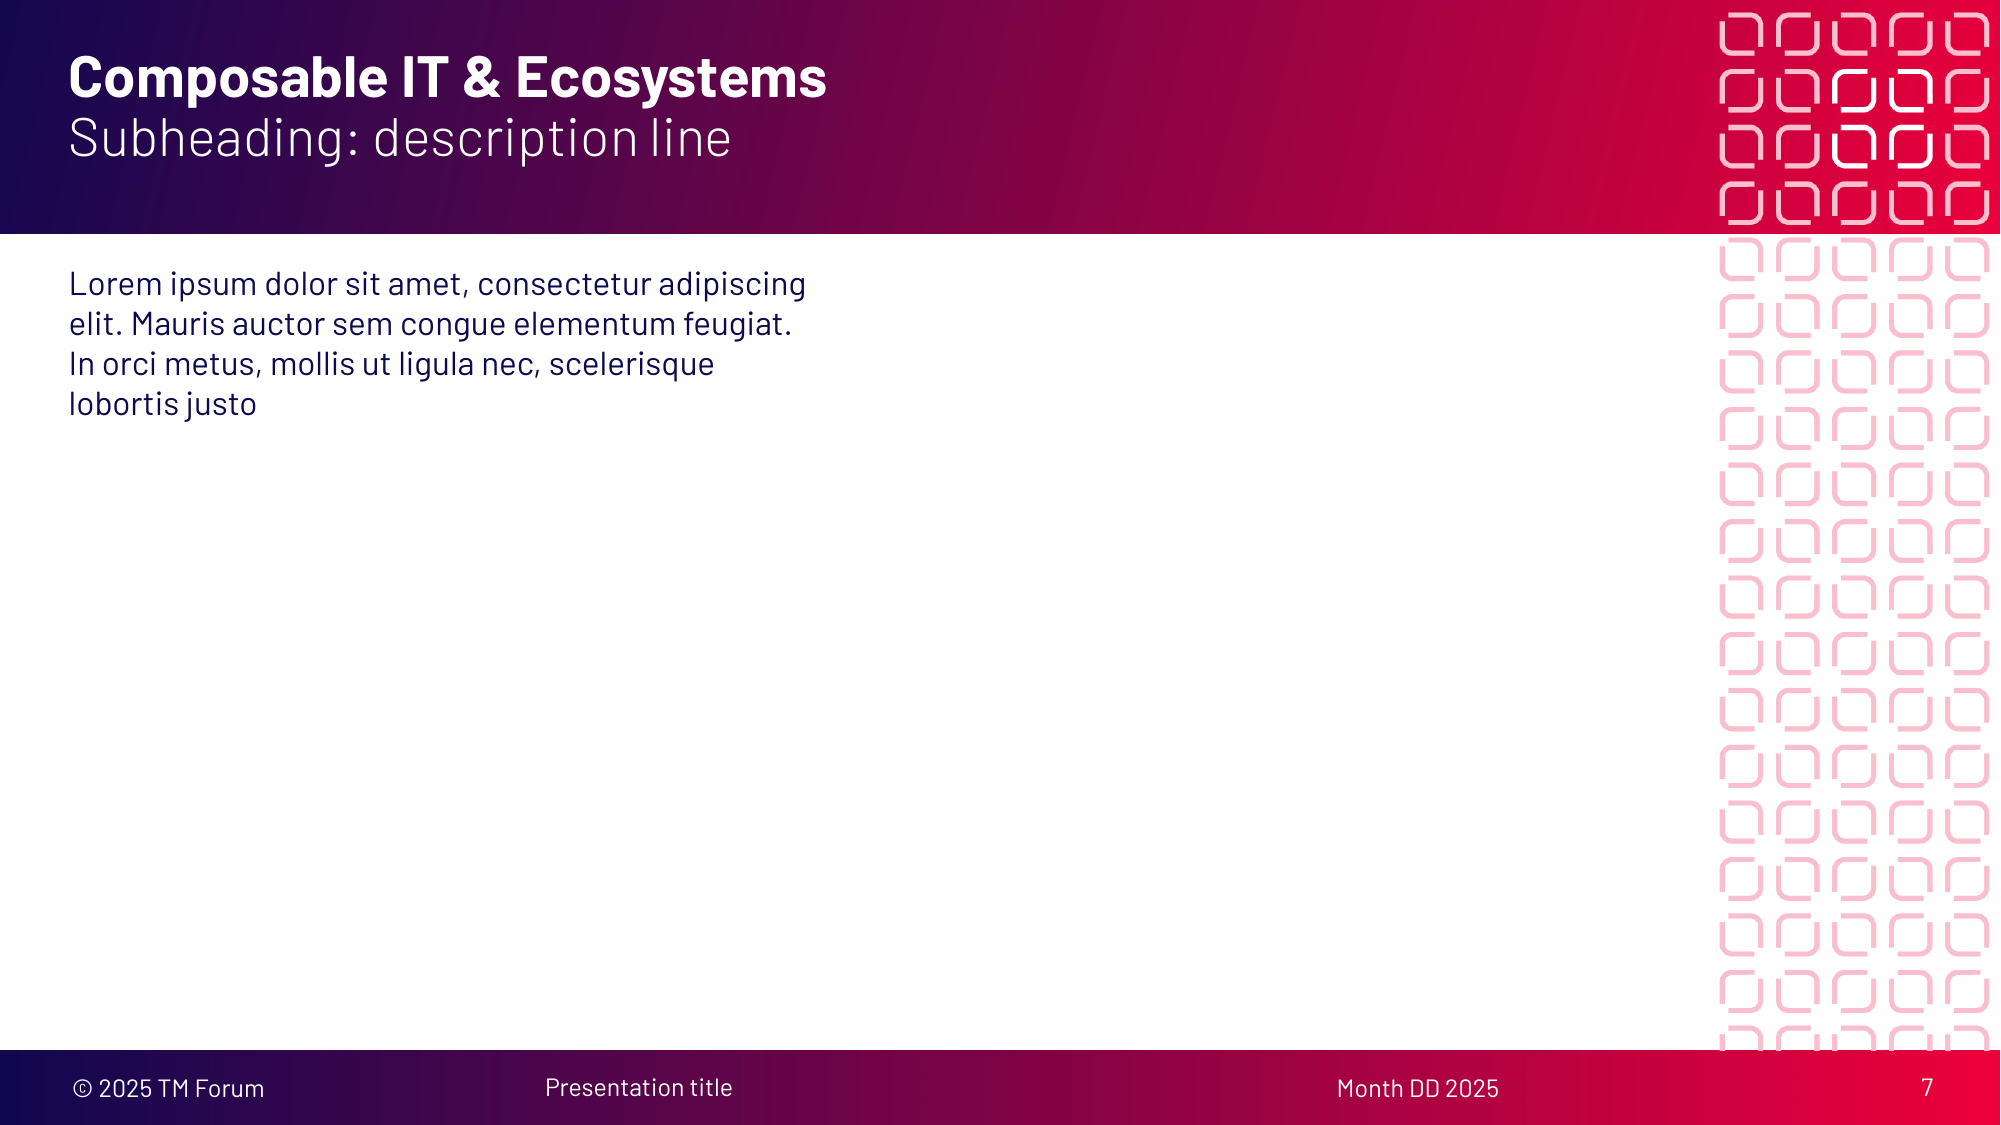

Composable IT & Ecosystems
Subheading: description line
Lorem ipsum dolor sit amet, consectetur adipiscing
elit. Mauris auctor sem congue elementum feugiat.
In orci metus, mollis ut ligula nec, scelerisque
lobortis justo

7
Presentation title
Month DD 2025